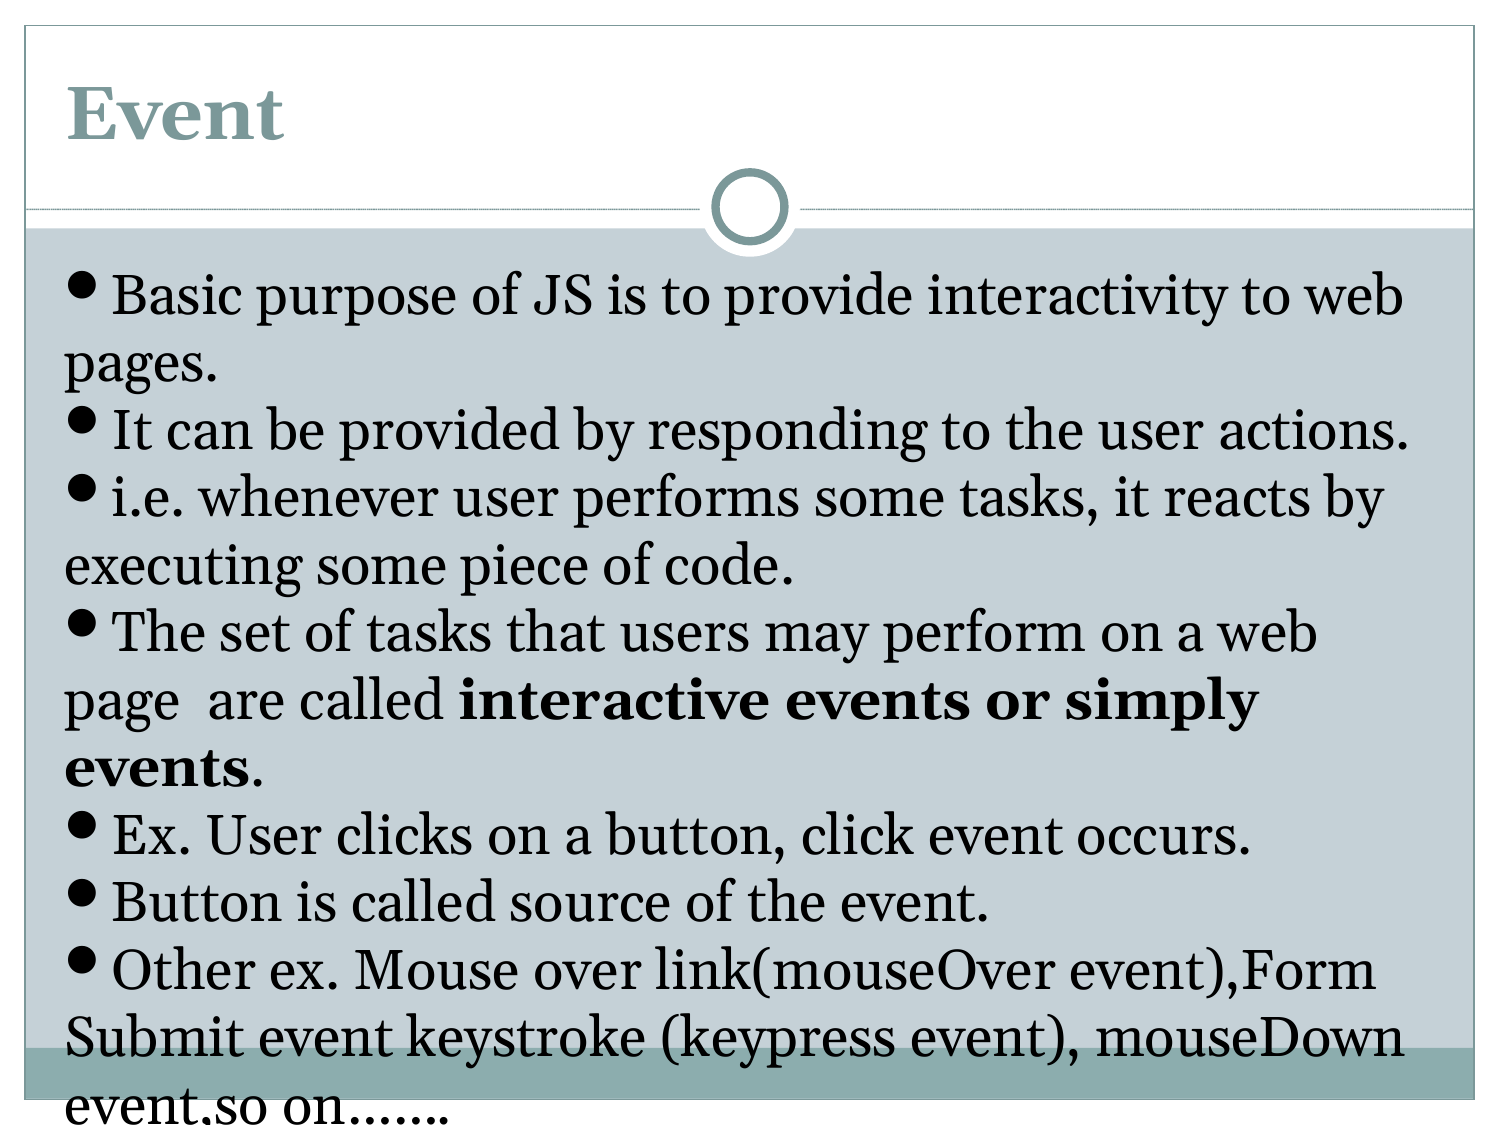

Event
Basic purpose of JS is to provide interactivity to web pages.
It can be provided by responding to the user actions.
i.e. whenever user performs some tasks, it reacts by executing some piece of code.
The set of tasks that users may perform on a web page  are called interactive events or simply events.
Ex. User clicks on a button, click event occurs.
Button is called source of the event.
Other ex. Mouse over link(mouseOver event),Form Submit event keystroke (keypress event), mouseDown event,so on…….